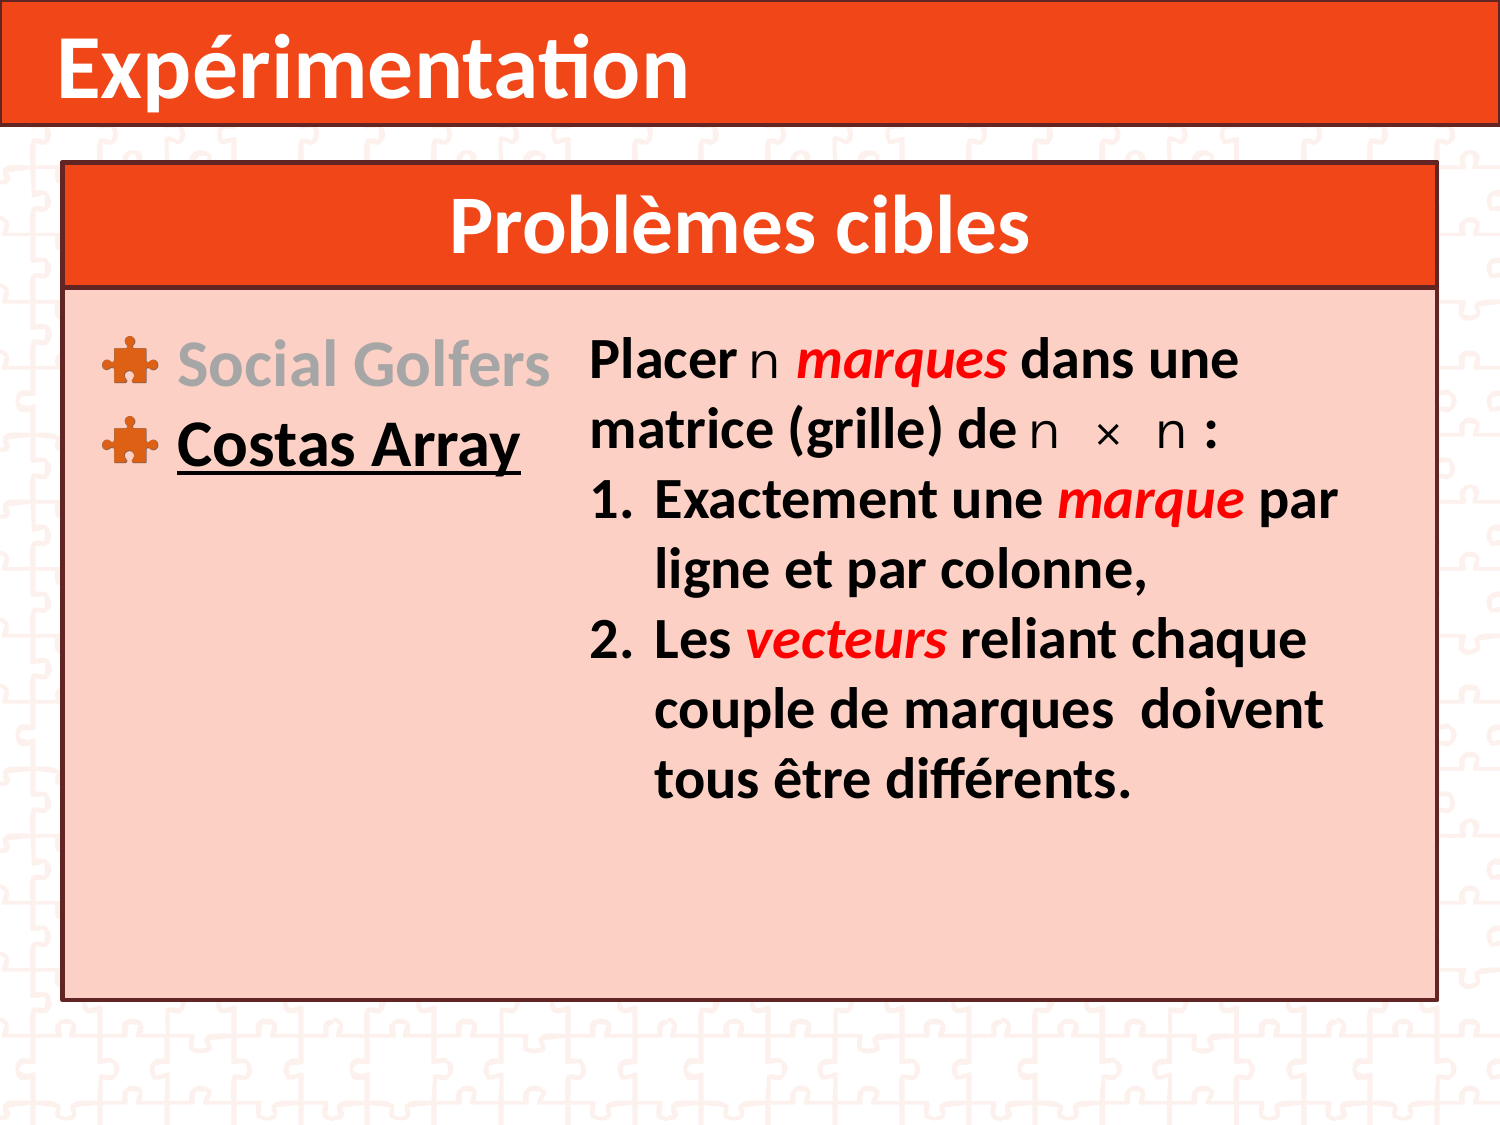

Expérimentation

Problèmes cibles
Social Golfers
Costas Array
Placer n marques dans une matrice (grille) de n × n :
Exactement une marque par ligne et par colonne,
Les vecteurs reliant chaque couple de marques  doivent tous être différents.